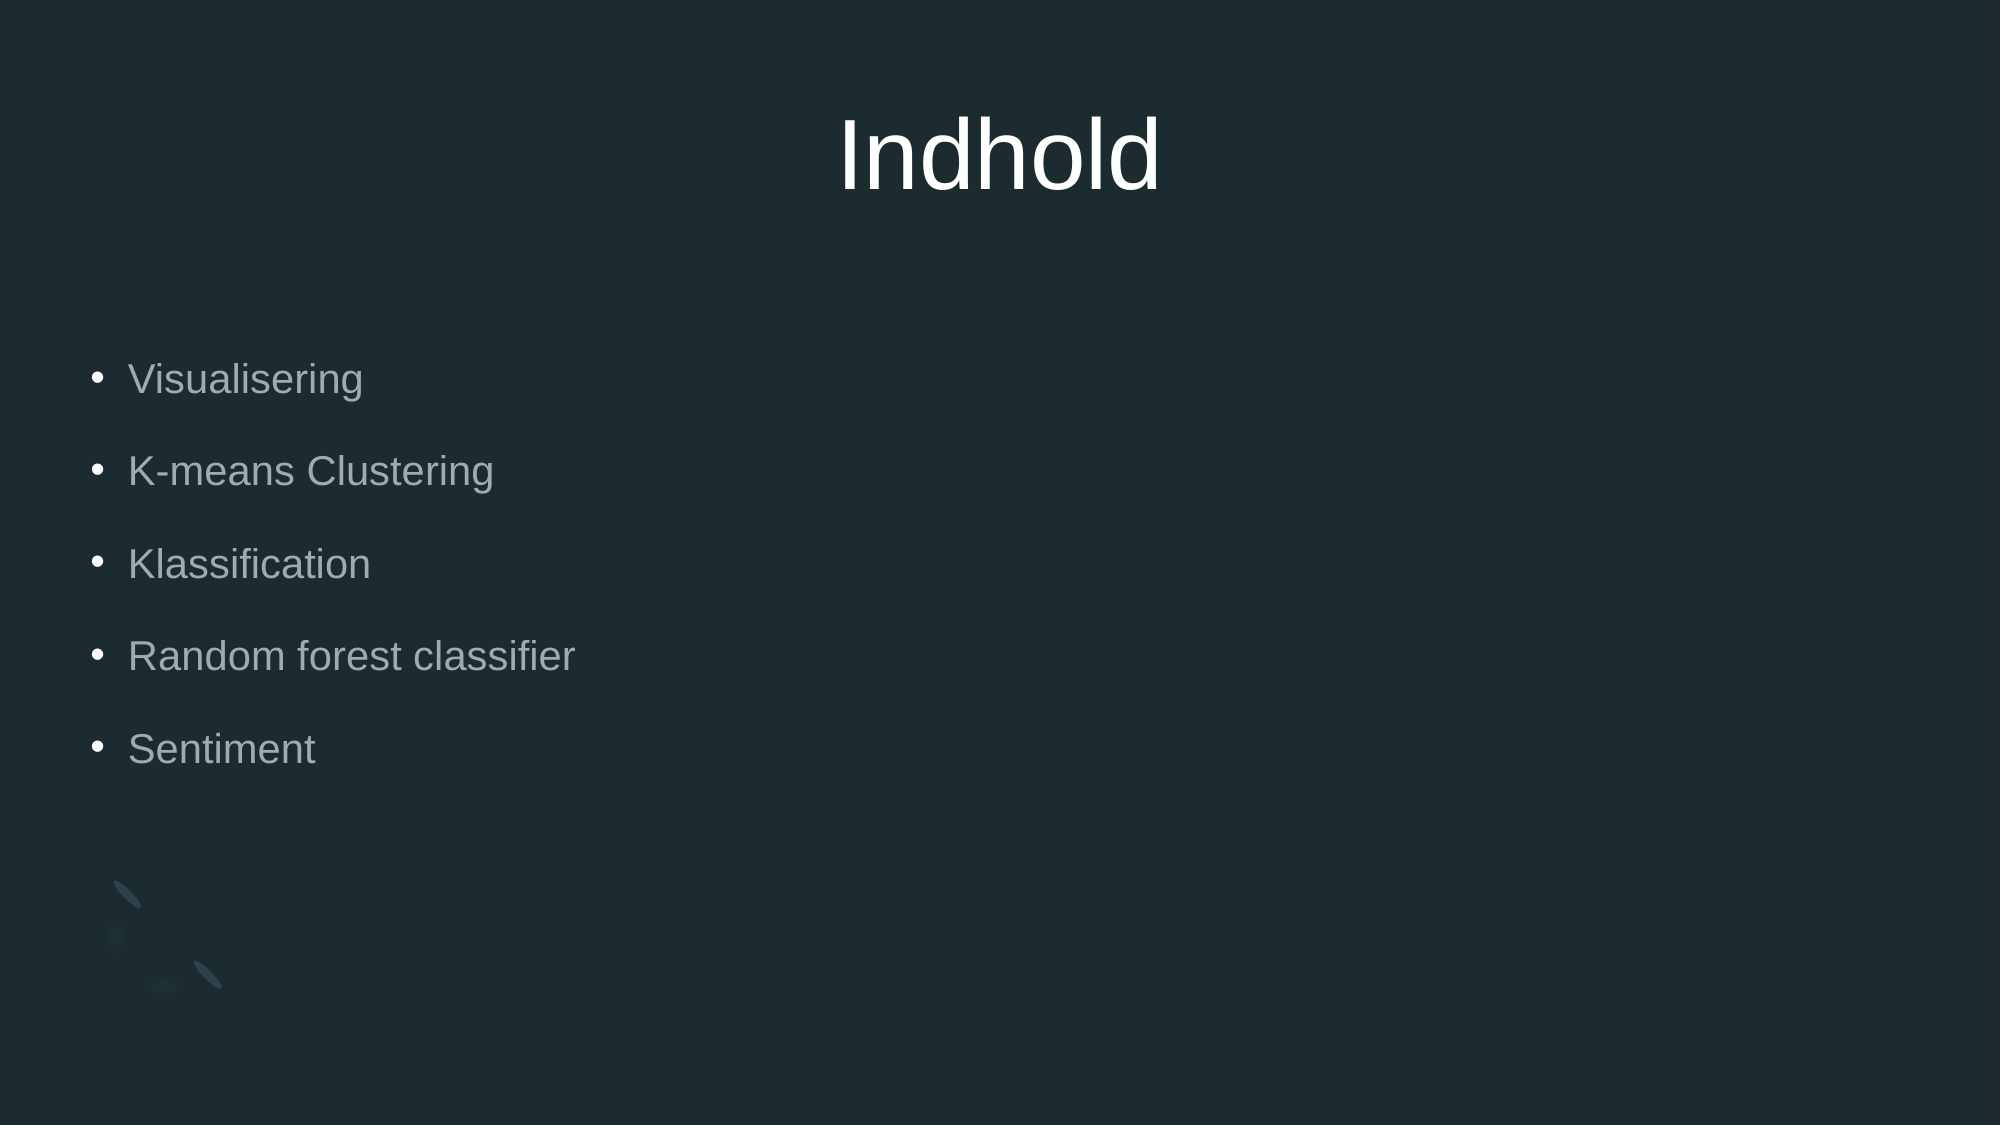

# Indhold
Visualisering
K-means Clustering
Klassification
Random forest classifier
Sentiment